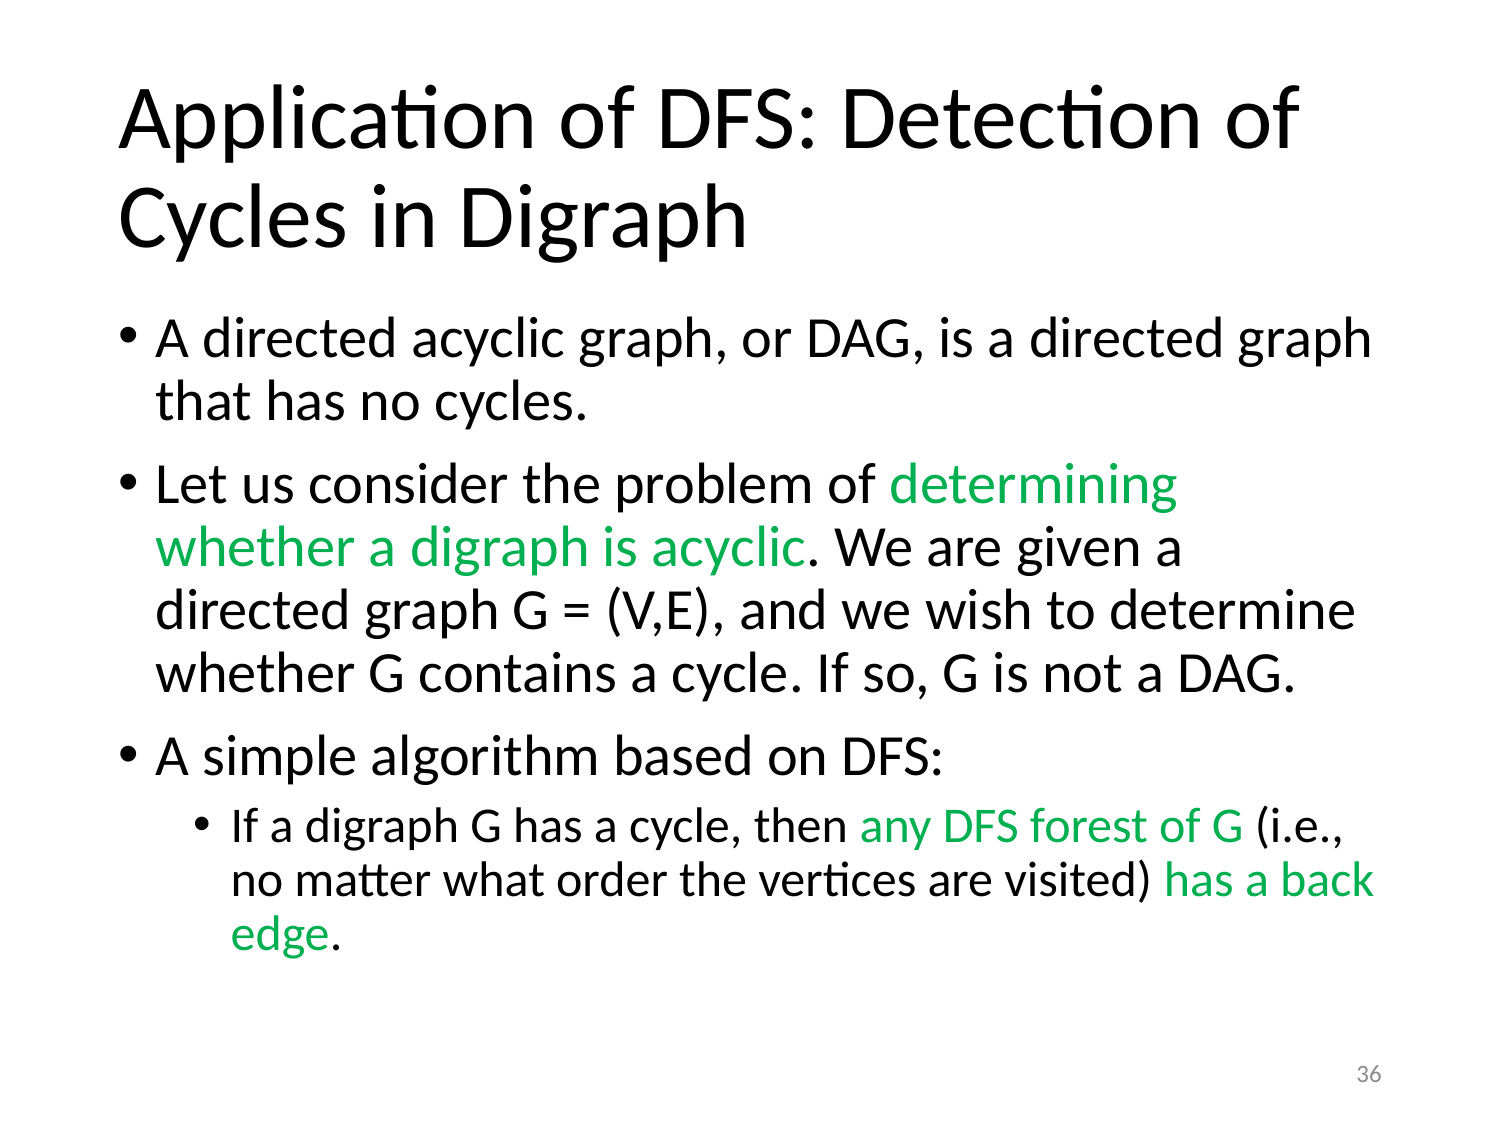

# Application of DFS: Detection of Cycles in Digraph
A directed acyclic graph, or DAG, is a directed graph that has no cycles.
Let us consider the problem of determining whether a digraph is acyclic. We are given a directed graph G = (V,E), and we wish to determine whether G contains a cycle. If so, G is not a DAG.
A simple algorithm based on DFS:
If a digraph G has a cycle, then any DFS forest of G (i.e., no matter what order the vertices are visited) has a back edge.

36